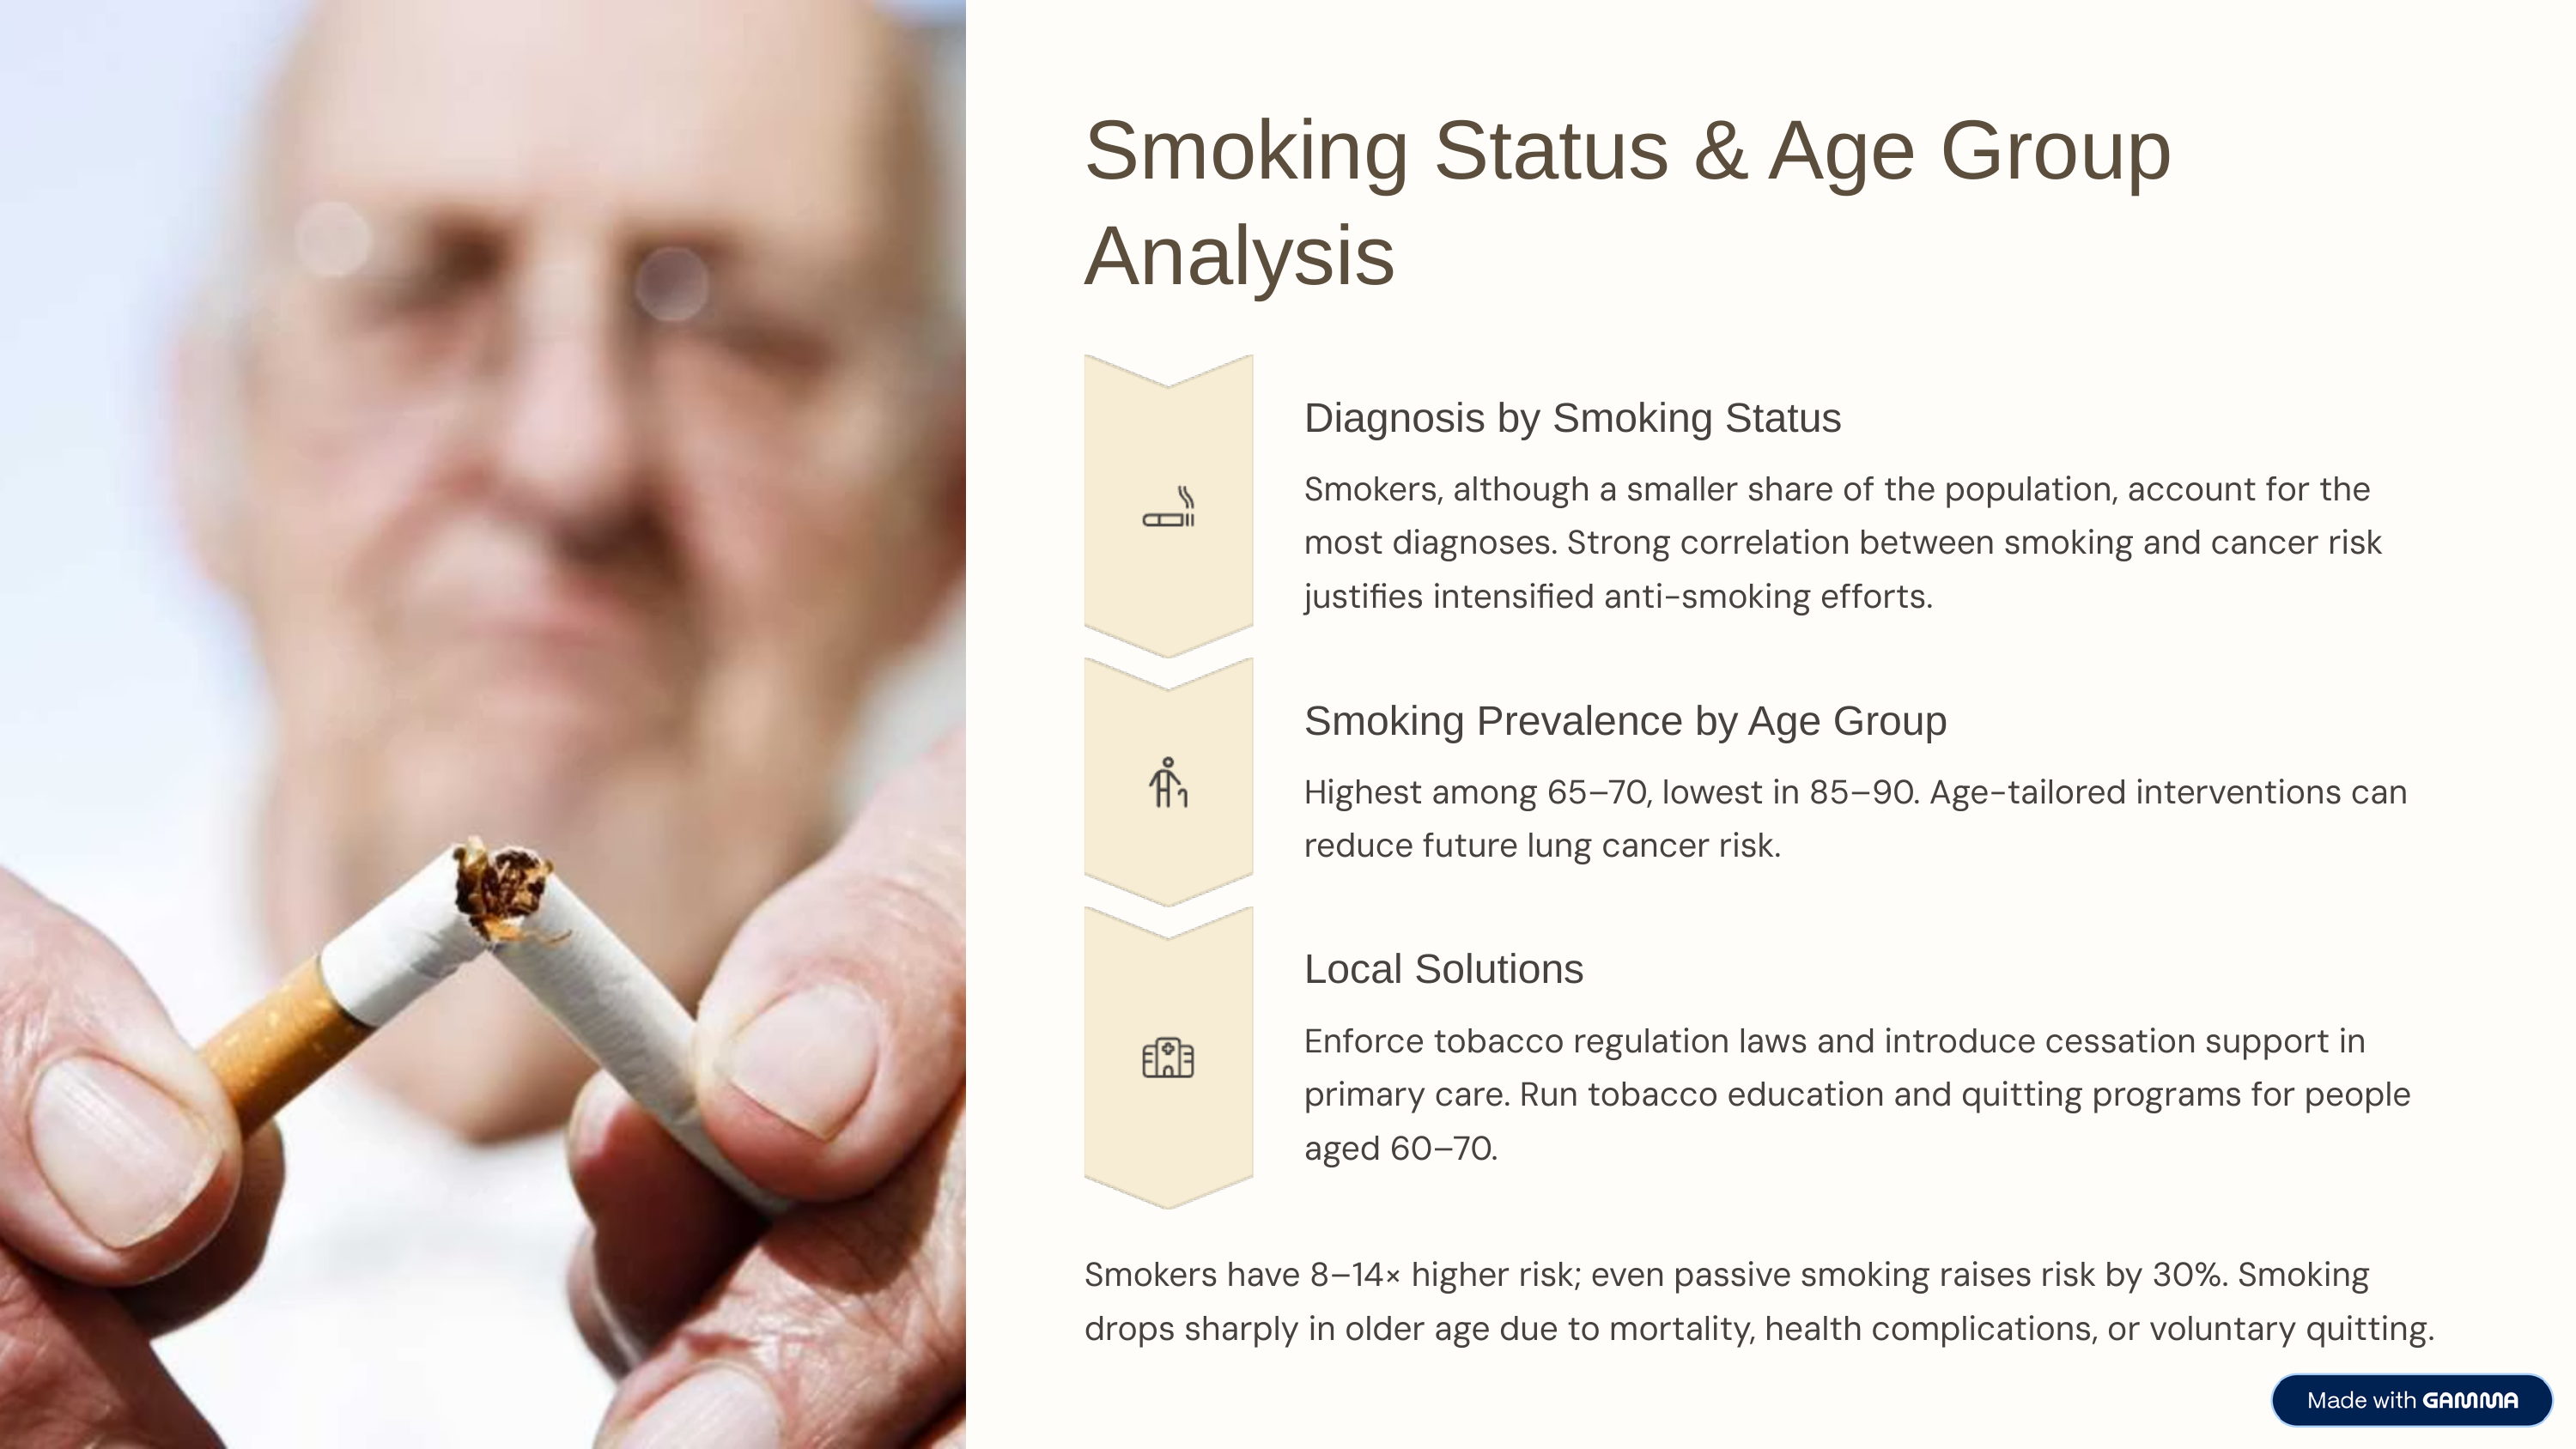

Smoking Status & Age Group Analysis

Diagnosis by Smoking Status

Smokers, although a smaller share of the population, account for the most diagnoses. Strong correlation between smoking and cancer risk justifies intensified anti-smoking efforts.

Smoking Prevalence by Age Group

Highest among 65–70, lowest in 85–90. Age-tailored interventions can reduce future lung cancer risk.

Local Solutions

Enforce tobacco regulation laws and introduce cessation support in primary care. Run tobacco education and quitting programs for people aged 60–70.

Smokers have 8–14× higher risk; even passive smoking raises risk by 30%. Smoking drops sharply in older age due to mortality, health complications, or voluntary quitting.